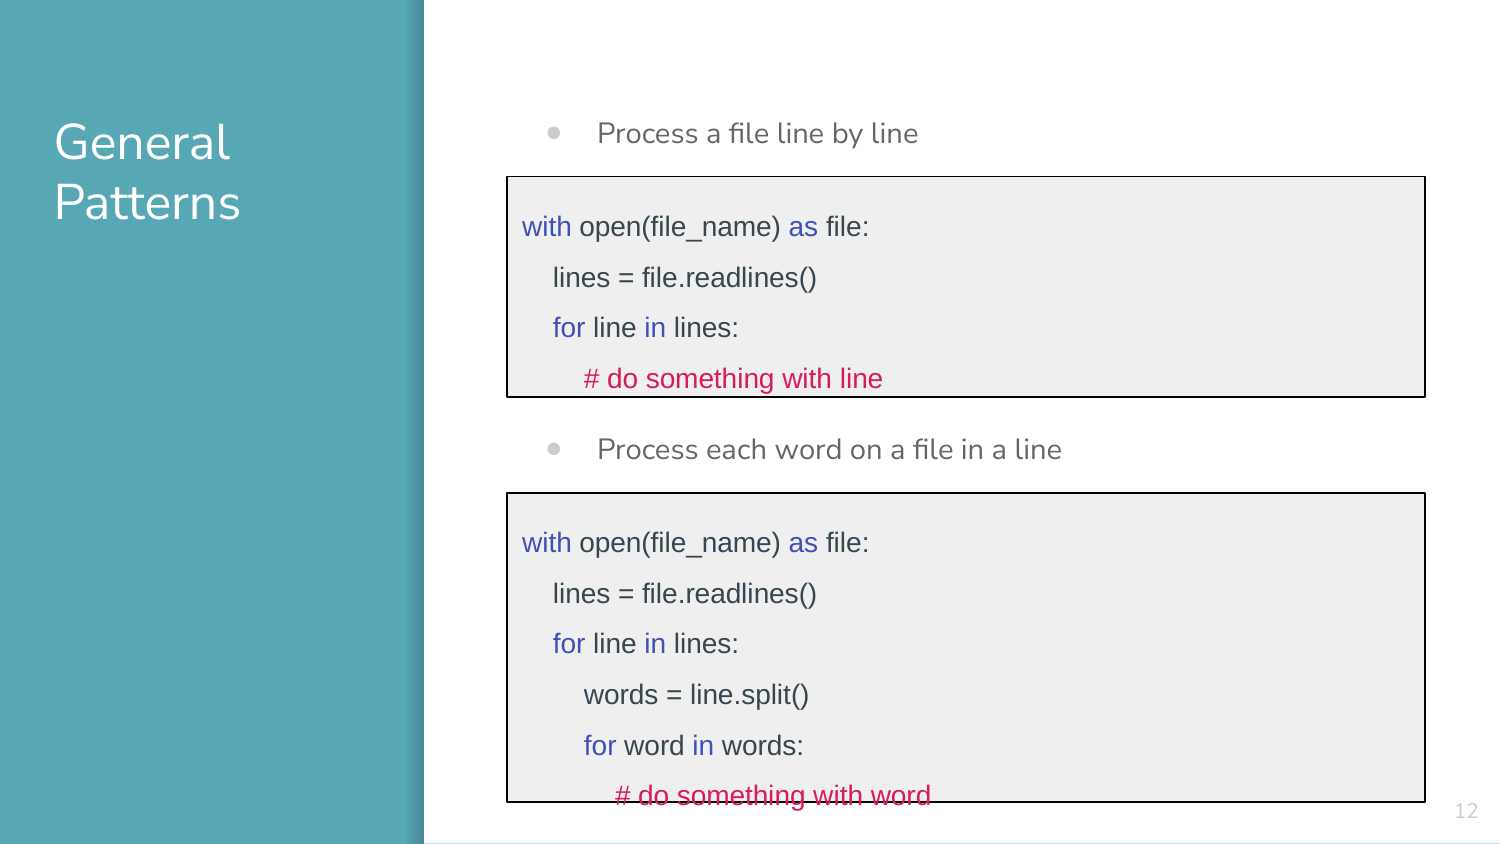

# General Patterns
Process a file line by line

Process each word on a file in a line
with open(file_name) as file:
    lines = file.readlines()
    for line in lines:
        # do something with line
with open(file_name) as file:
    lines = file.readlines()
    for line in lines:
        words = line.split()
        for word in words:
            # do something with word

12